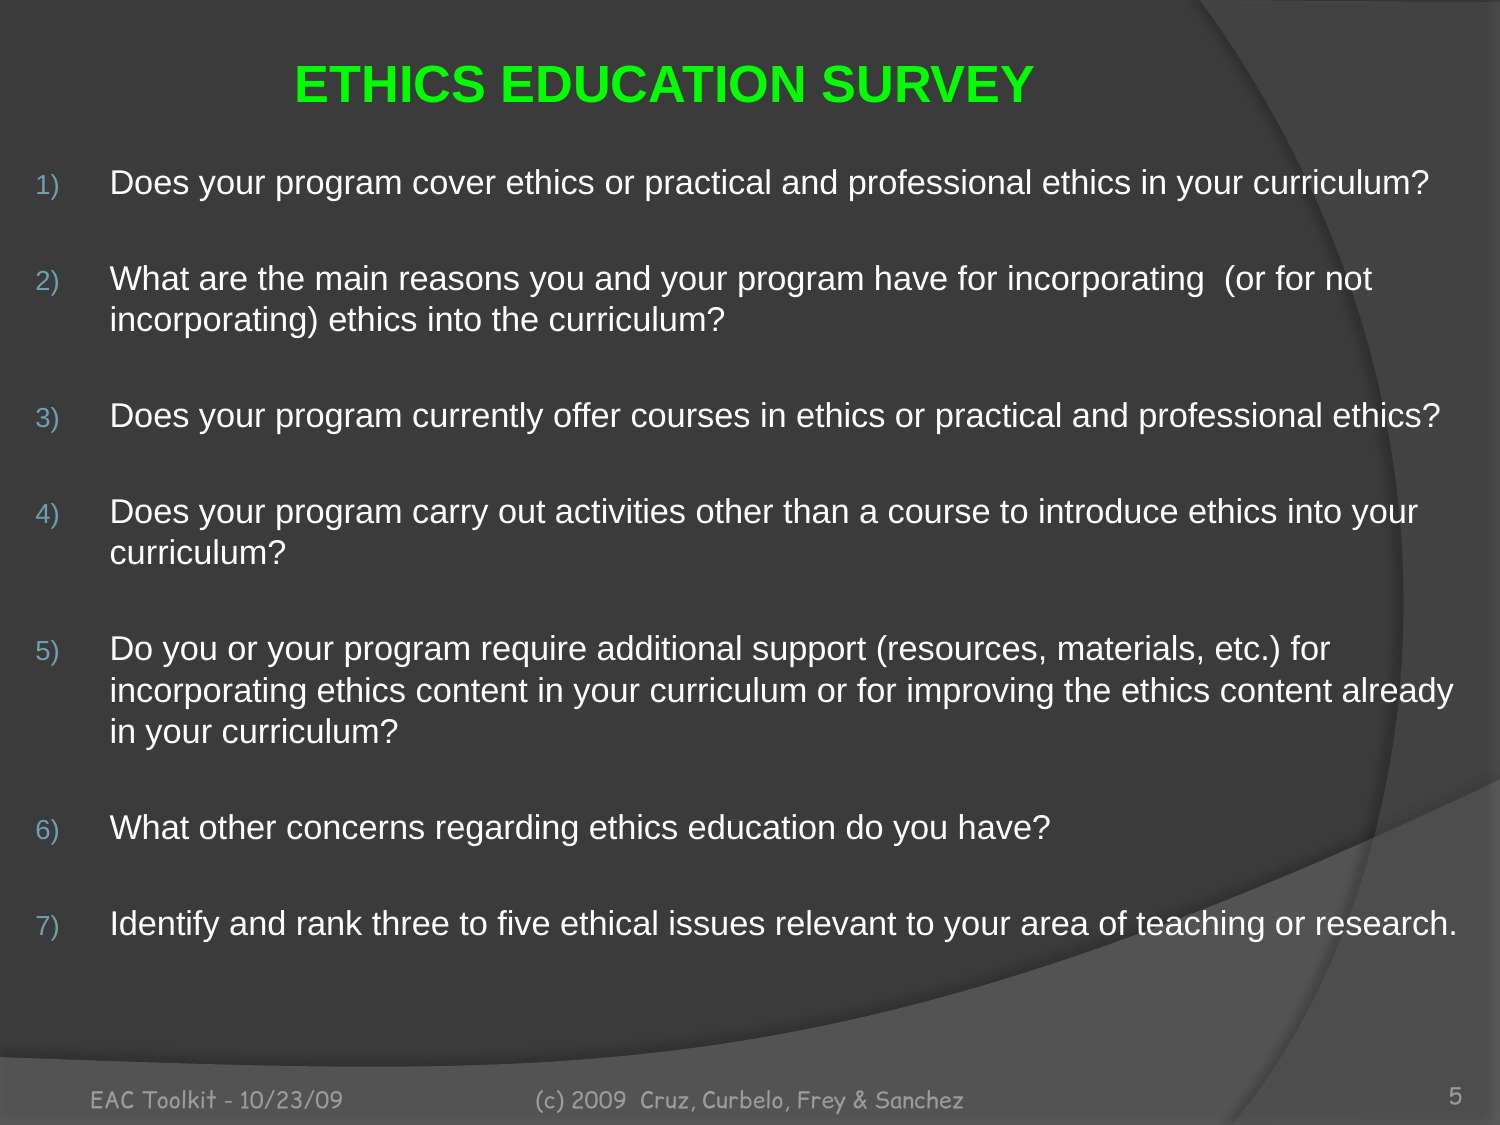

# Ethics Education Survey
Does your program cover ethics or practical and professional ethics in your curriculum?

What are the main reasons you and your program have for incorporating  (or for not incorporating) ethics into the curriculum?

Does your program currently offer courses in ethics or practical and professional ethics?

Does your program carry out activities other than a course to introduce ethics into your curriculum?

Do you or your program require additional support (resources, materials, etc.) for incorporating ethics content in your curriculum or for improving the ethics content already in your curriculum?

What other concerns regarding ethics education do you have?

Identify and rank three to five ethical issues relevant to your area of teaching or research.

EAC Toolkit - 10/23/09
(c) 2009  Cruz, Curbelo, Frey & Sanchez
5